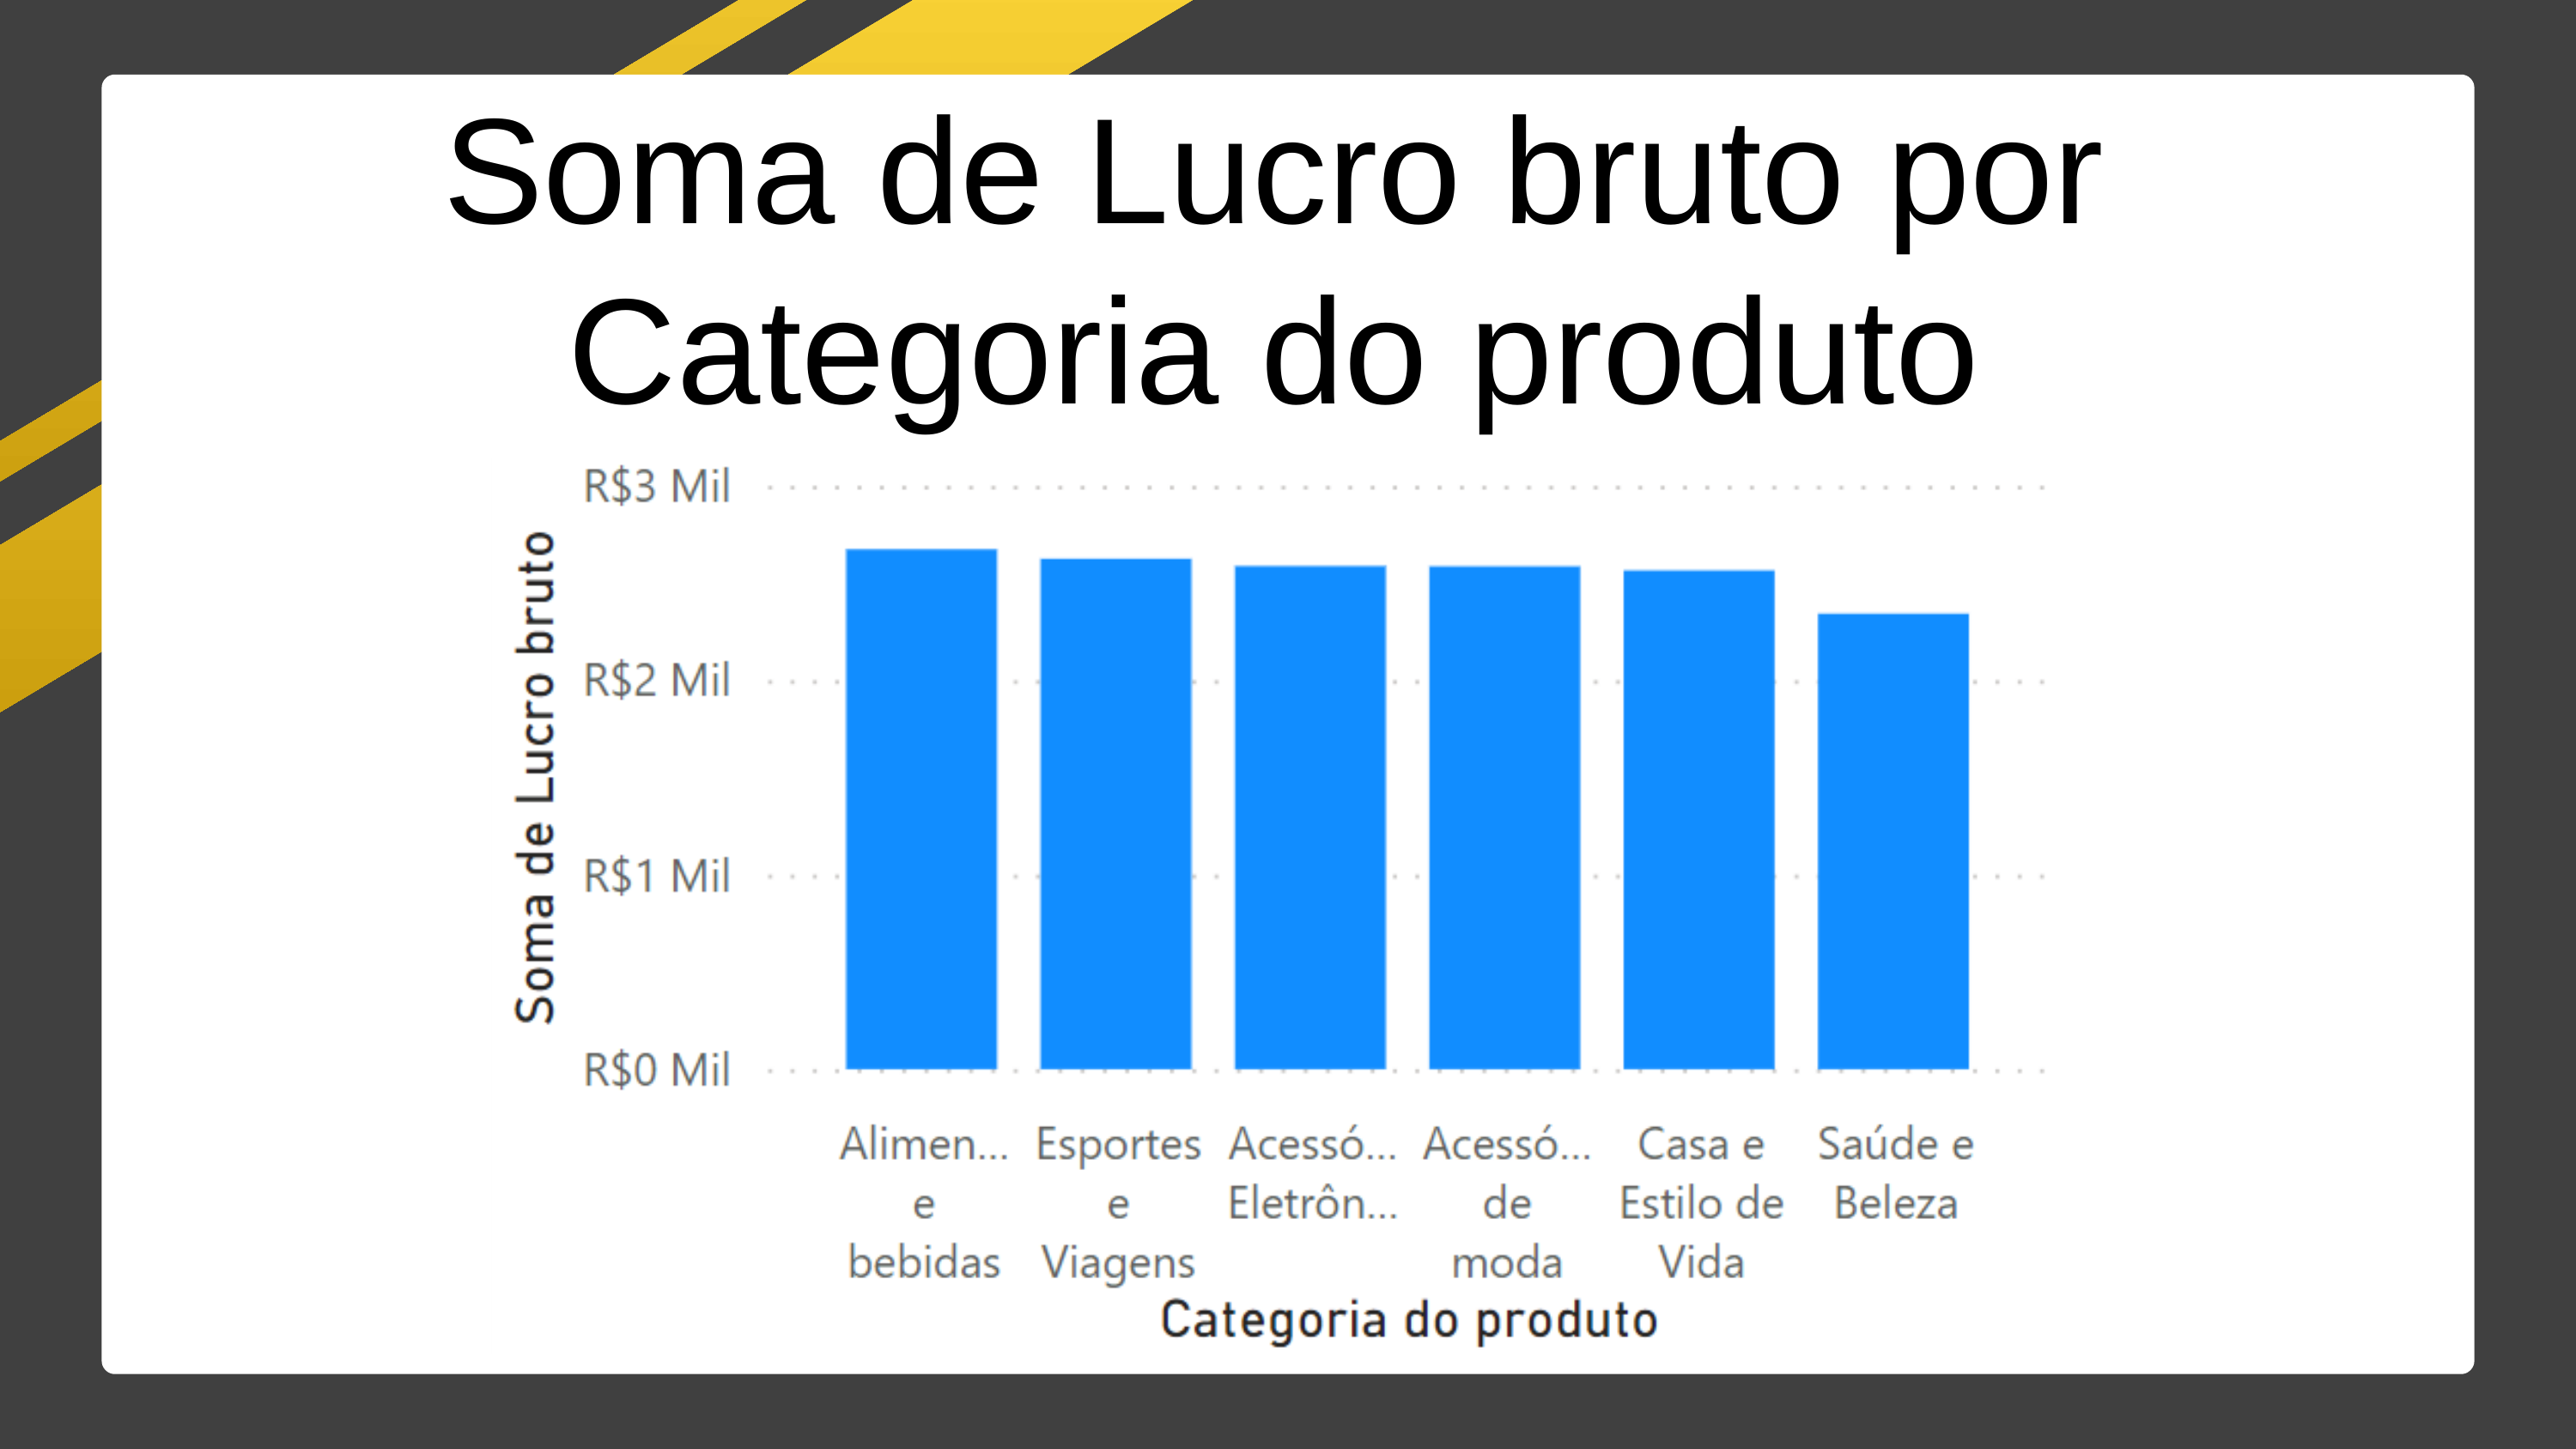

Soma de Lucro bruto por Categoria do produto